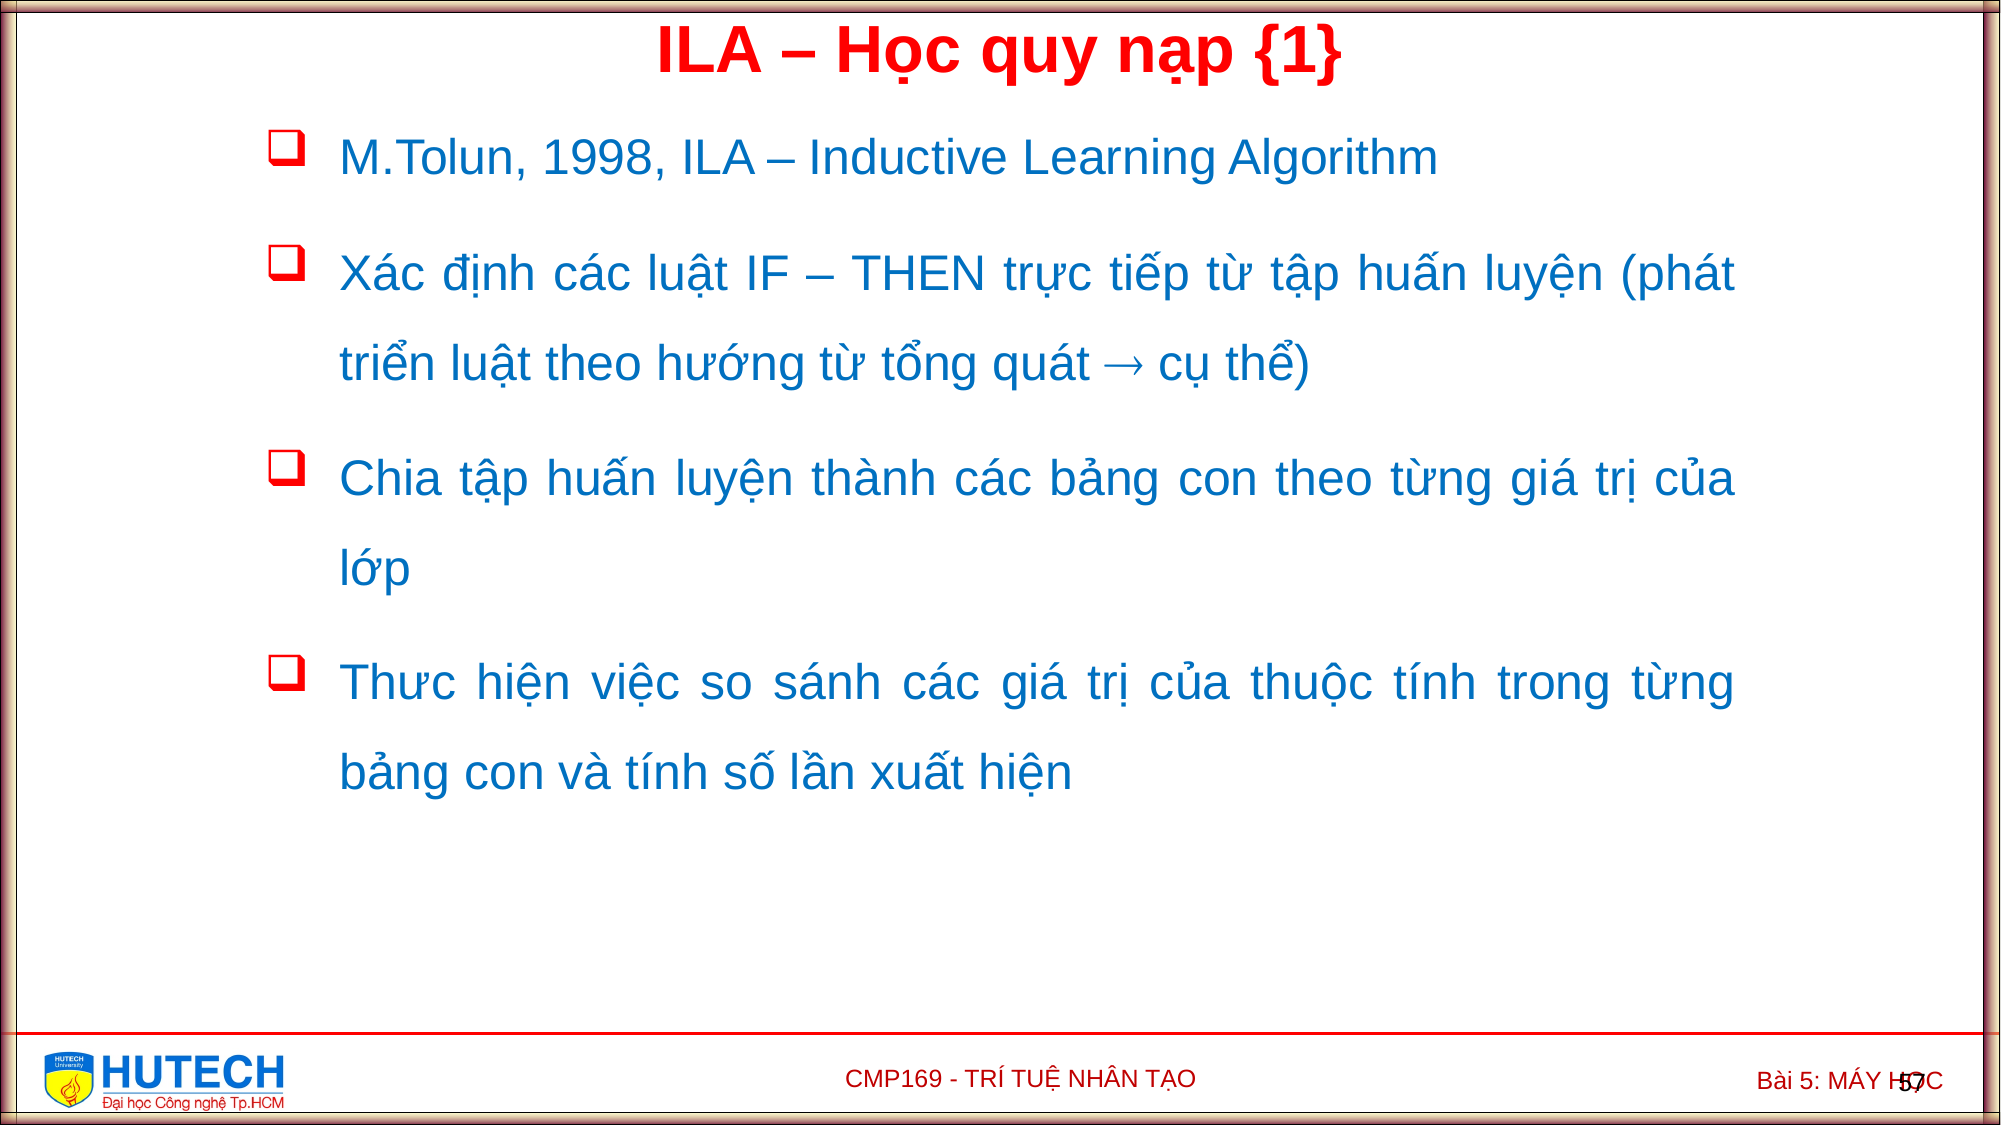

ILA – Học quy nạp {1}
M.Tolun, 1998, ILA – Inductive Learning Algorithm
Xác định các luật IF – THEN trực tiếp từ tập huấn luyện (phát triển luật theo hướng từ tổng quát → cụ thể)
Chia tập huấn luyện thành các bảng con theo từng giá trị của lớp
Thưc hiện việc so sánh các giá trị của thuộc tính trong từng bảng con và tính số lần xuất hiện
57